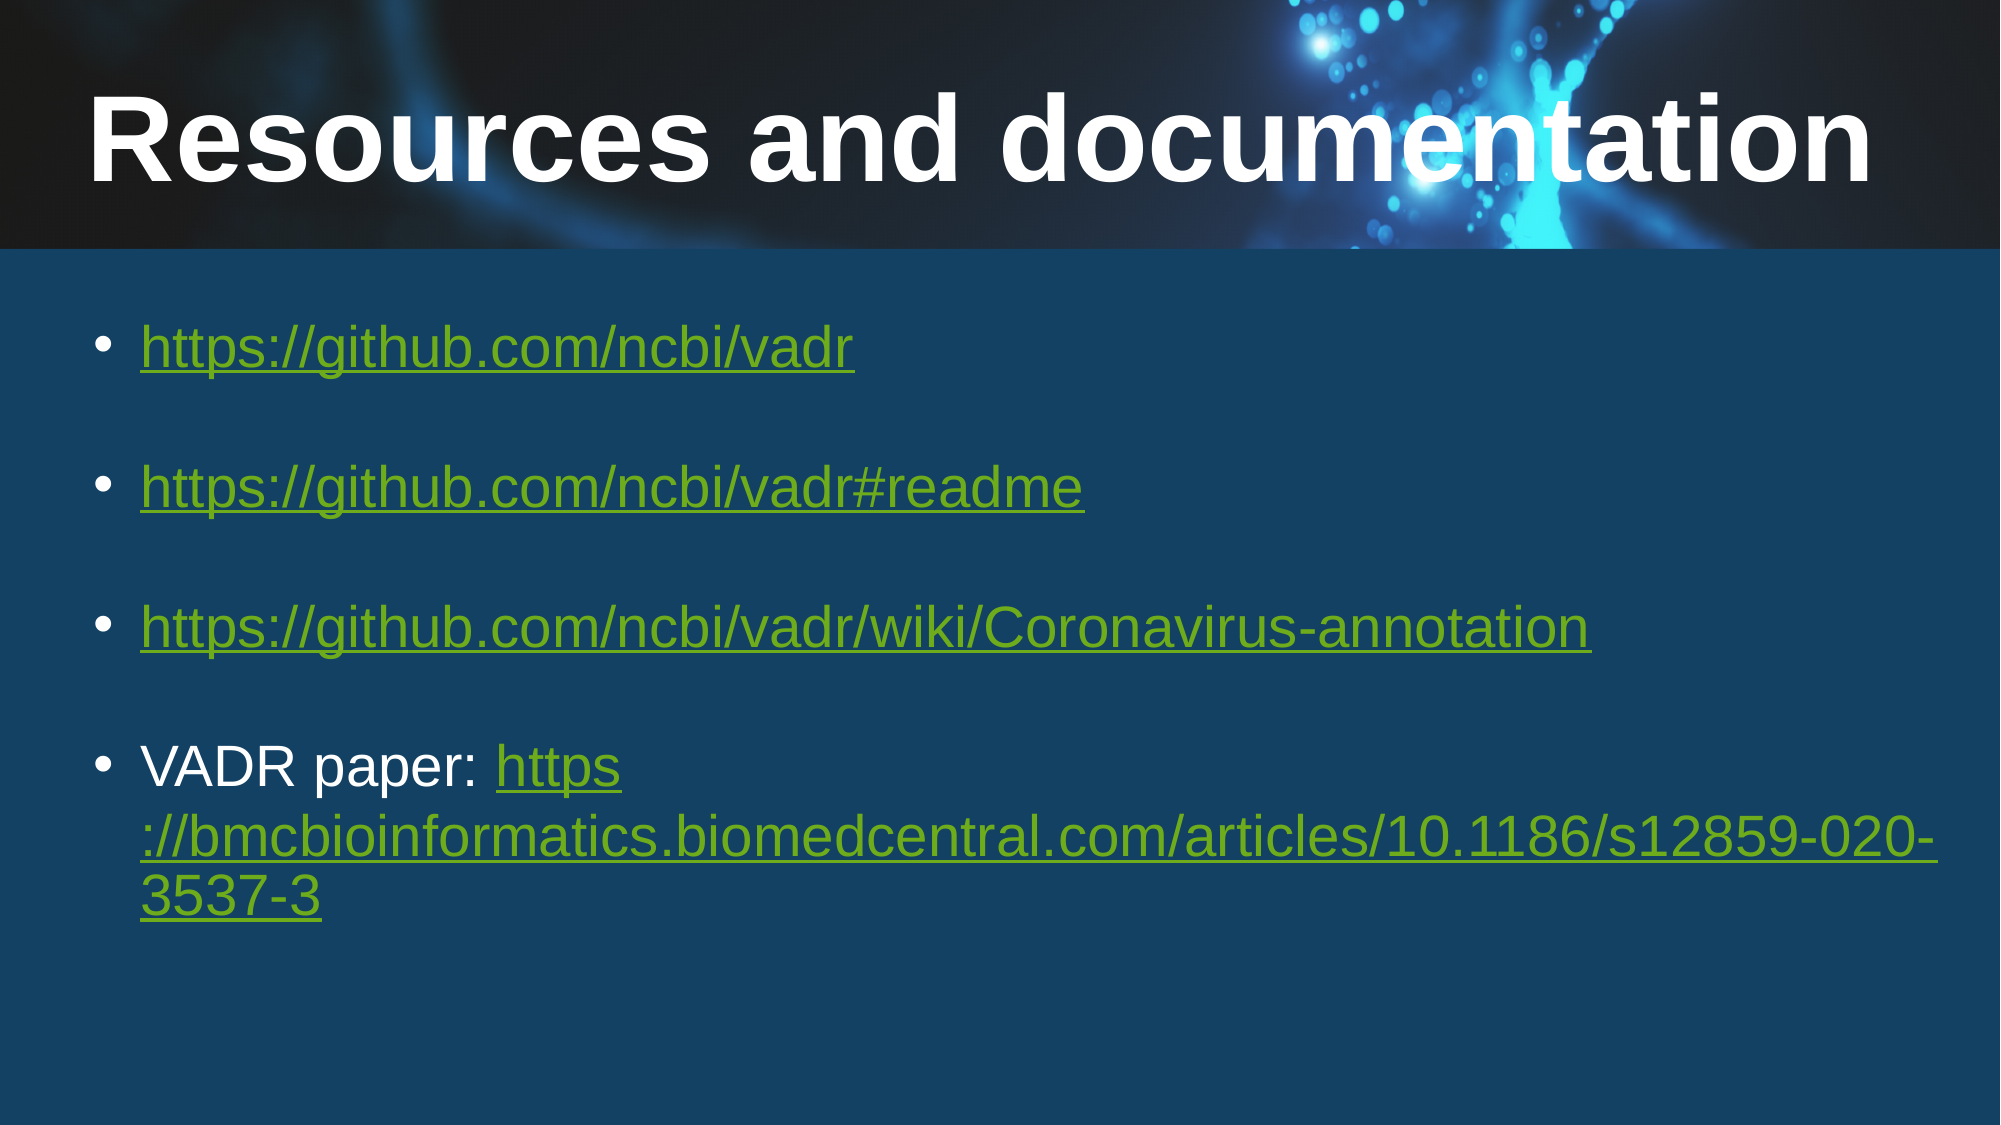

# Resources and documentation
https://github.com/ncbi/vadr

https://github.com/ncbi/vadr#readme

https://github.com/ncbi/vadr/wiki/Coronavirus-annotation

VADR paper: https://bmcbioinformatics.biomedcentral.com/articles/10.1186/s12859-020-3537-3